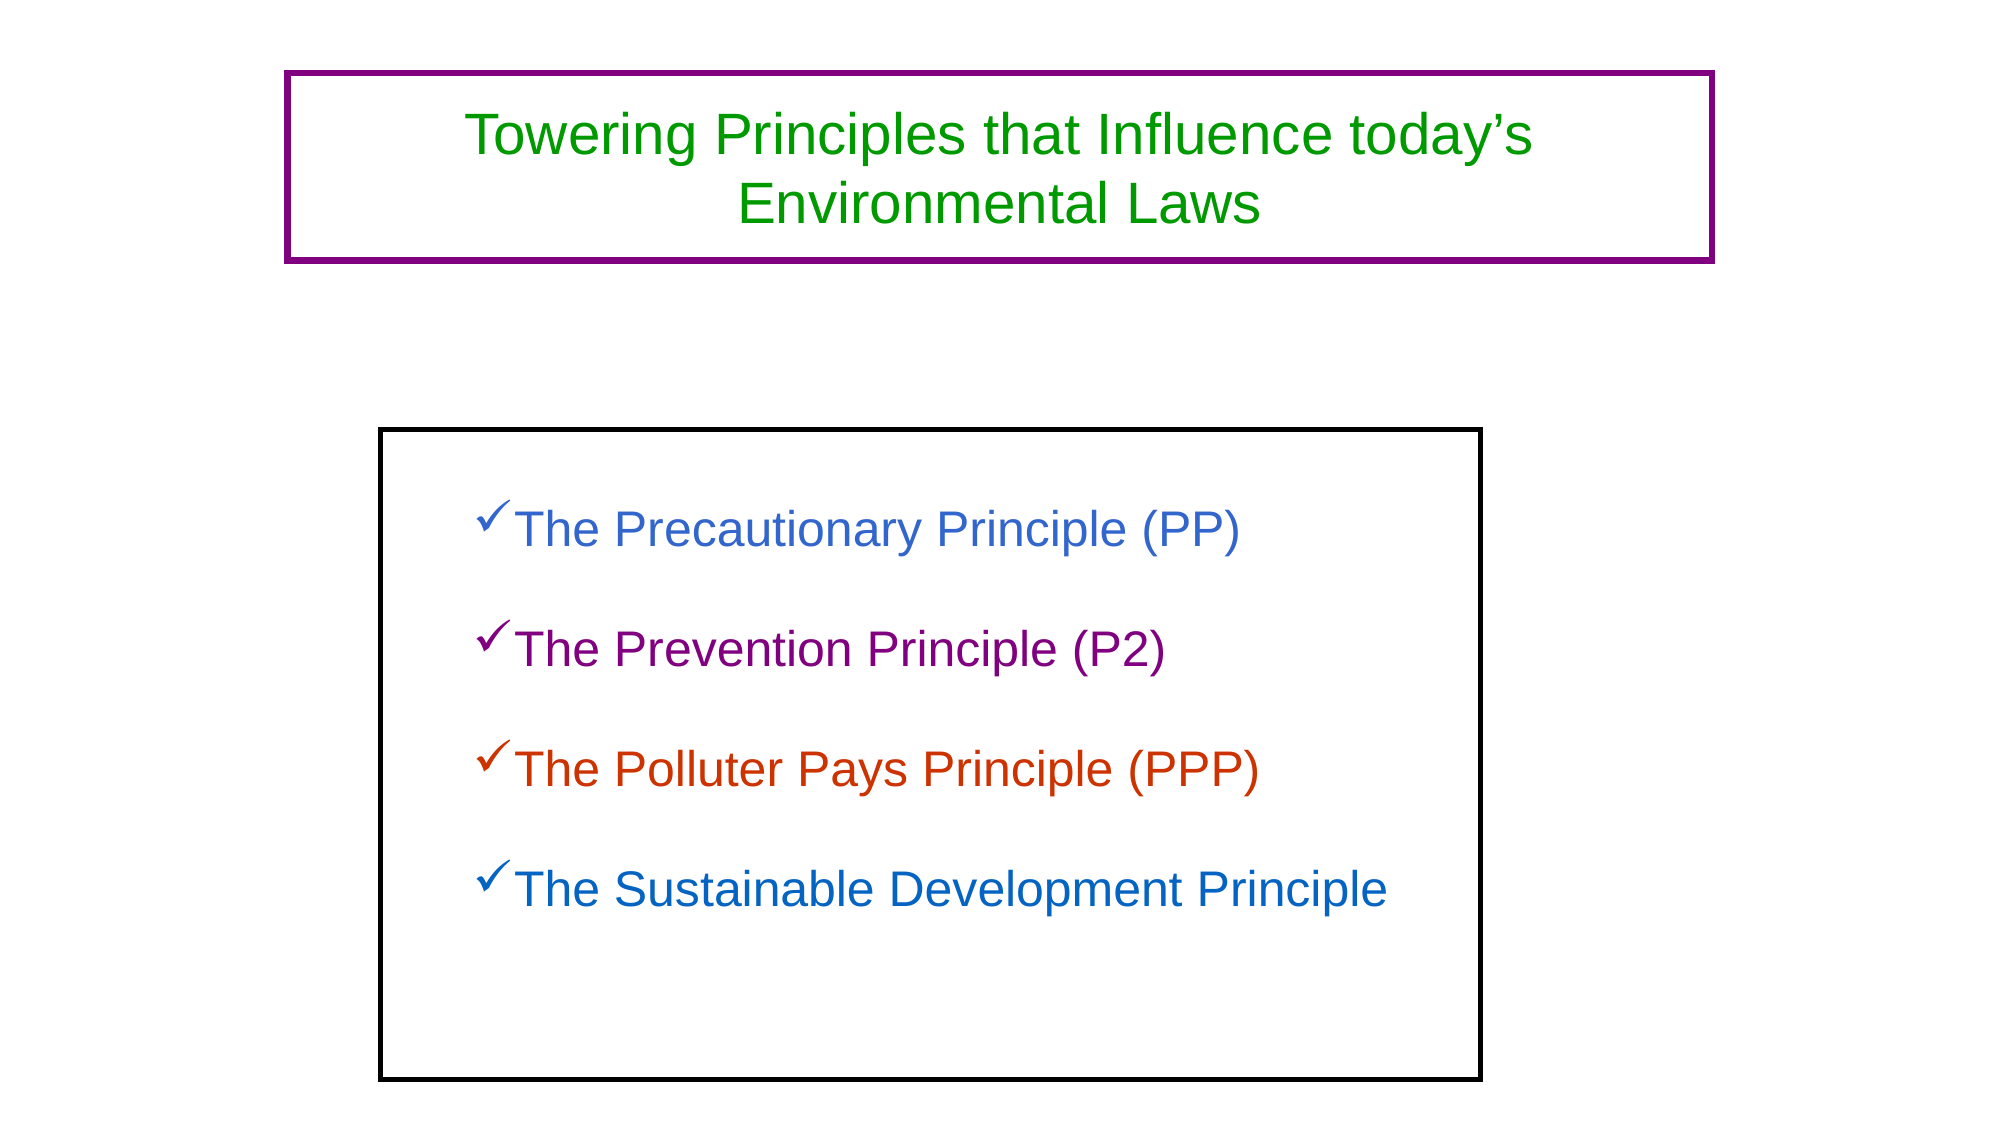

Towering Principles that Influence today’s
Environmental Laws

The Precautionary Principle (PP)

The Prevention Principle (P2)

The Polluter Pays Principle (PPP)

The Sustainable Development Principle